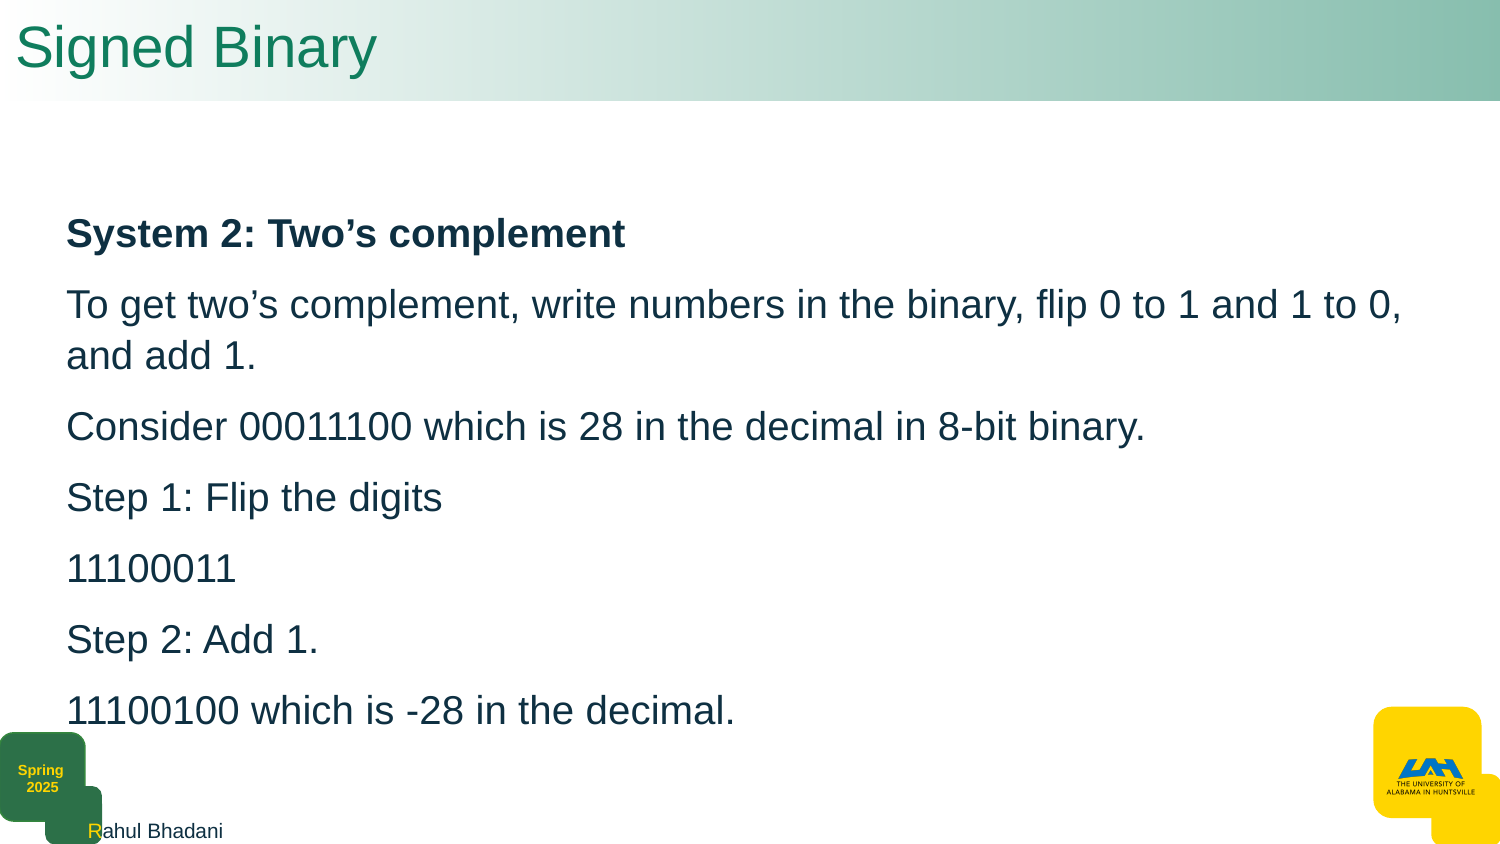

# Signed Binary
System 2: Two’s complement
To get two’s complement, write numbers in the binary, flip 0 to 1 and 1 to 0, and add 1.
Consider 00011100 which is 28 in the decimal in 8-bit binary.
Step 1: Flip the digits
11100011
Step 2: Add 1.
11100100 which is -28 in the decimal.